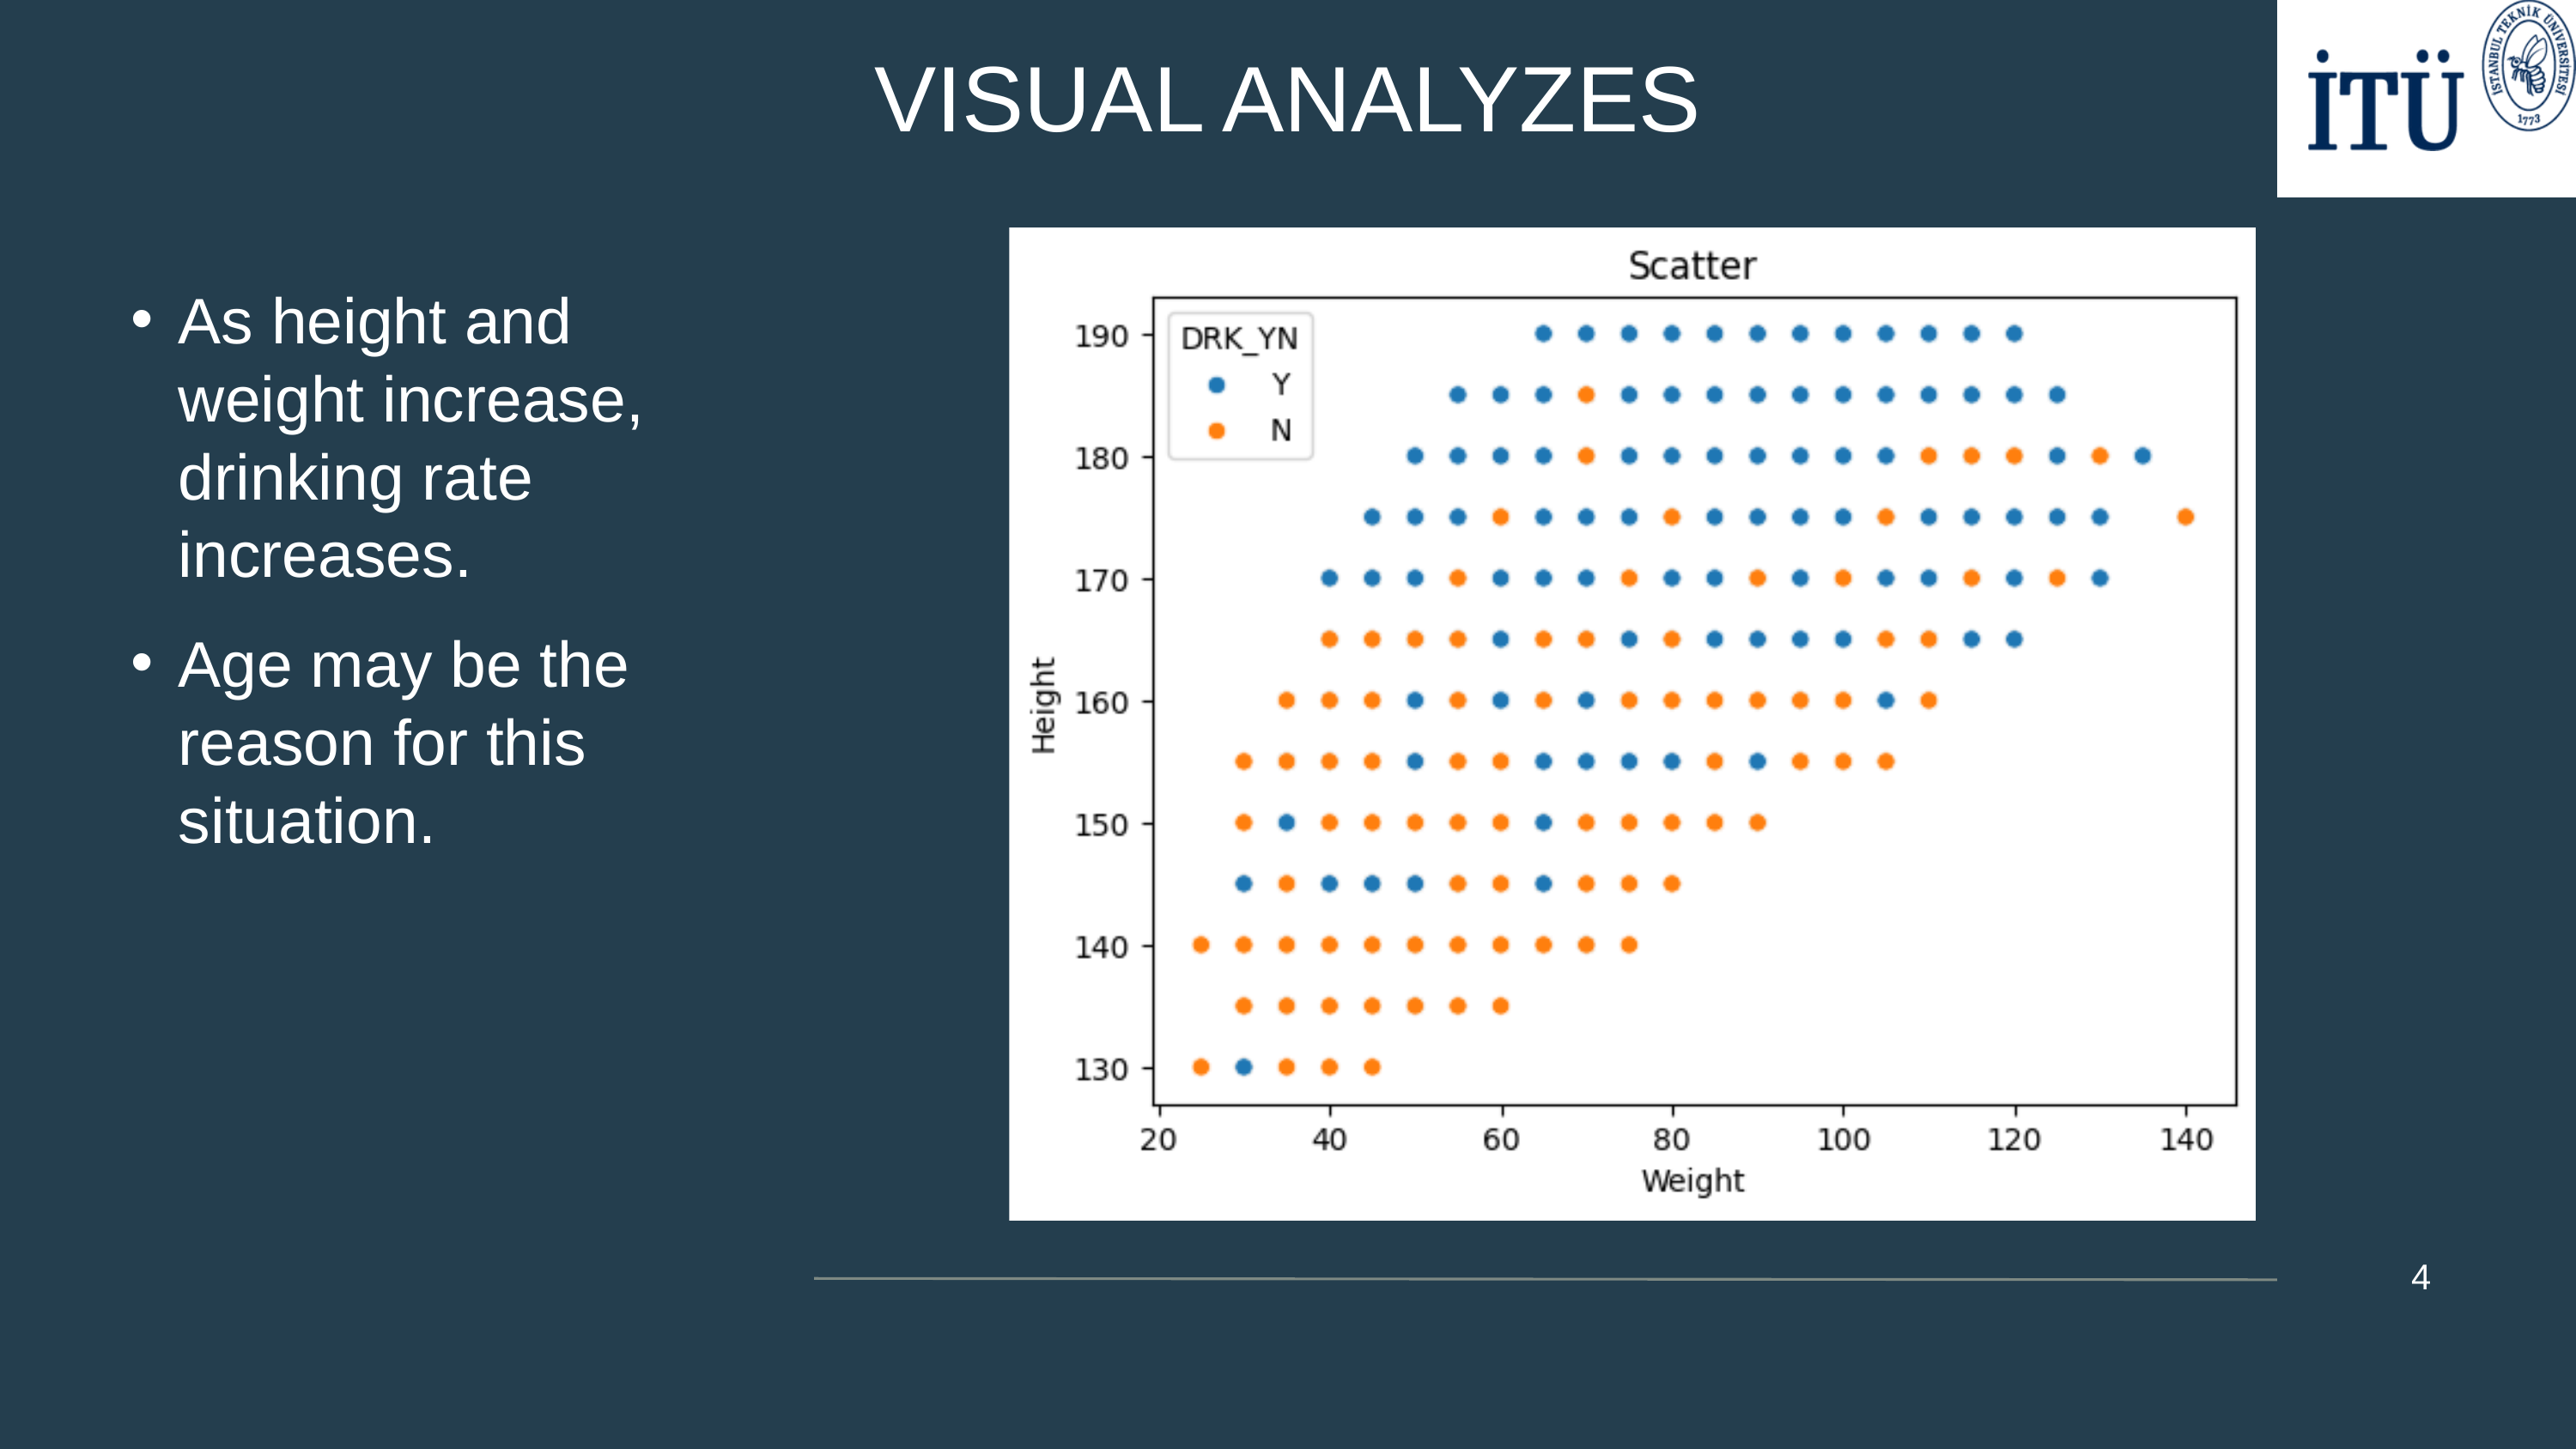

VISUAL ANALYZES

As height and weight increase, drinking rate increases.
Age may be the reason for this situation.
4